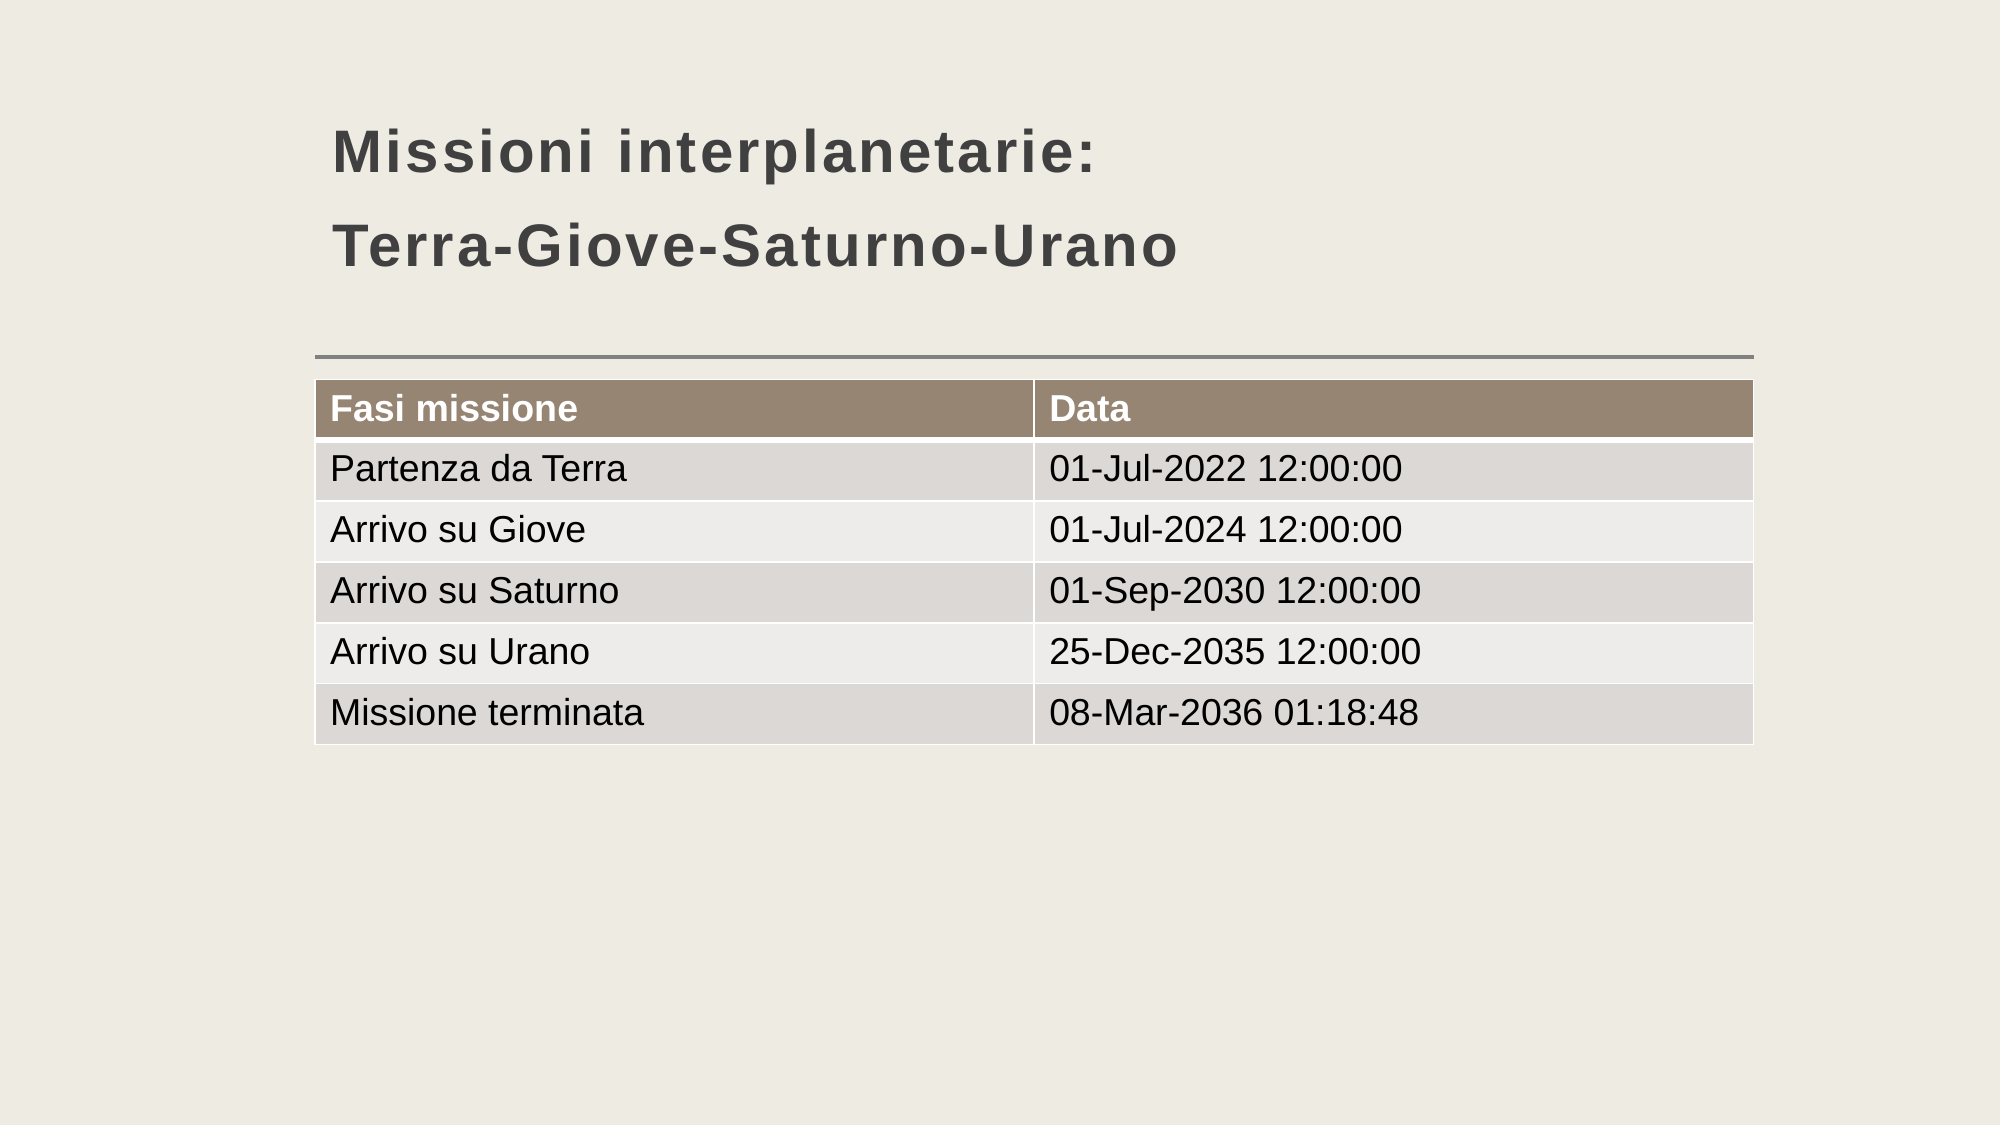

# Missioni interplanetarie: Terra-Giove-Saturno-Urano
|  |  |
| --- | --- |
|  |  |
|  |  |
|  |  |
|  |  |
| Fasi missione | Data |
| --- | --- |
| Partenza da Terra | 01-Jul-2022 12:00:00 |
| Arrivo su Giove | 01-Jul-2024 12:00:00 |
| Arrivo su Saturno | 01-Sep-2030 12:00:00 |
| Arrivo su Urano | 25-Dec-2035 12:00:00 |
| Missione terminata | 08-Mar-2036 01:18:48 |